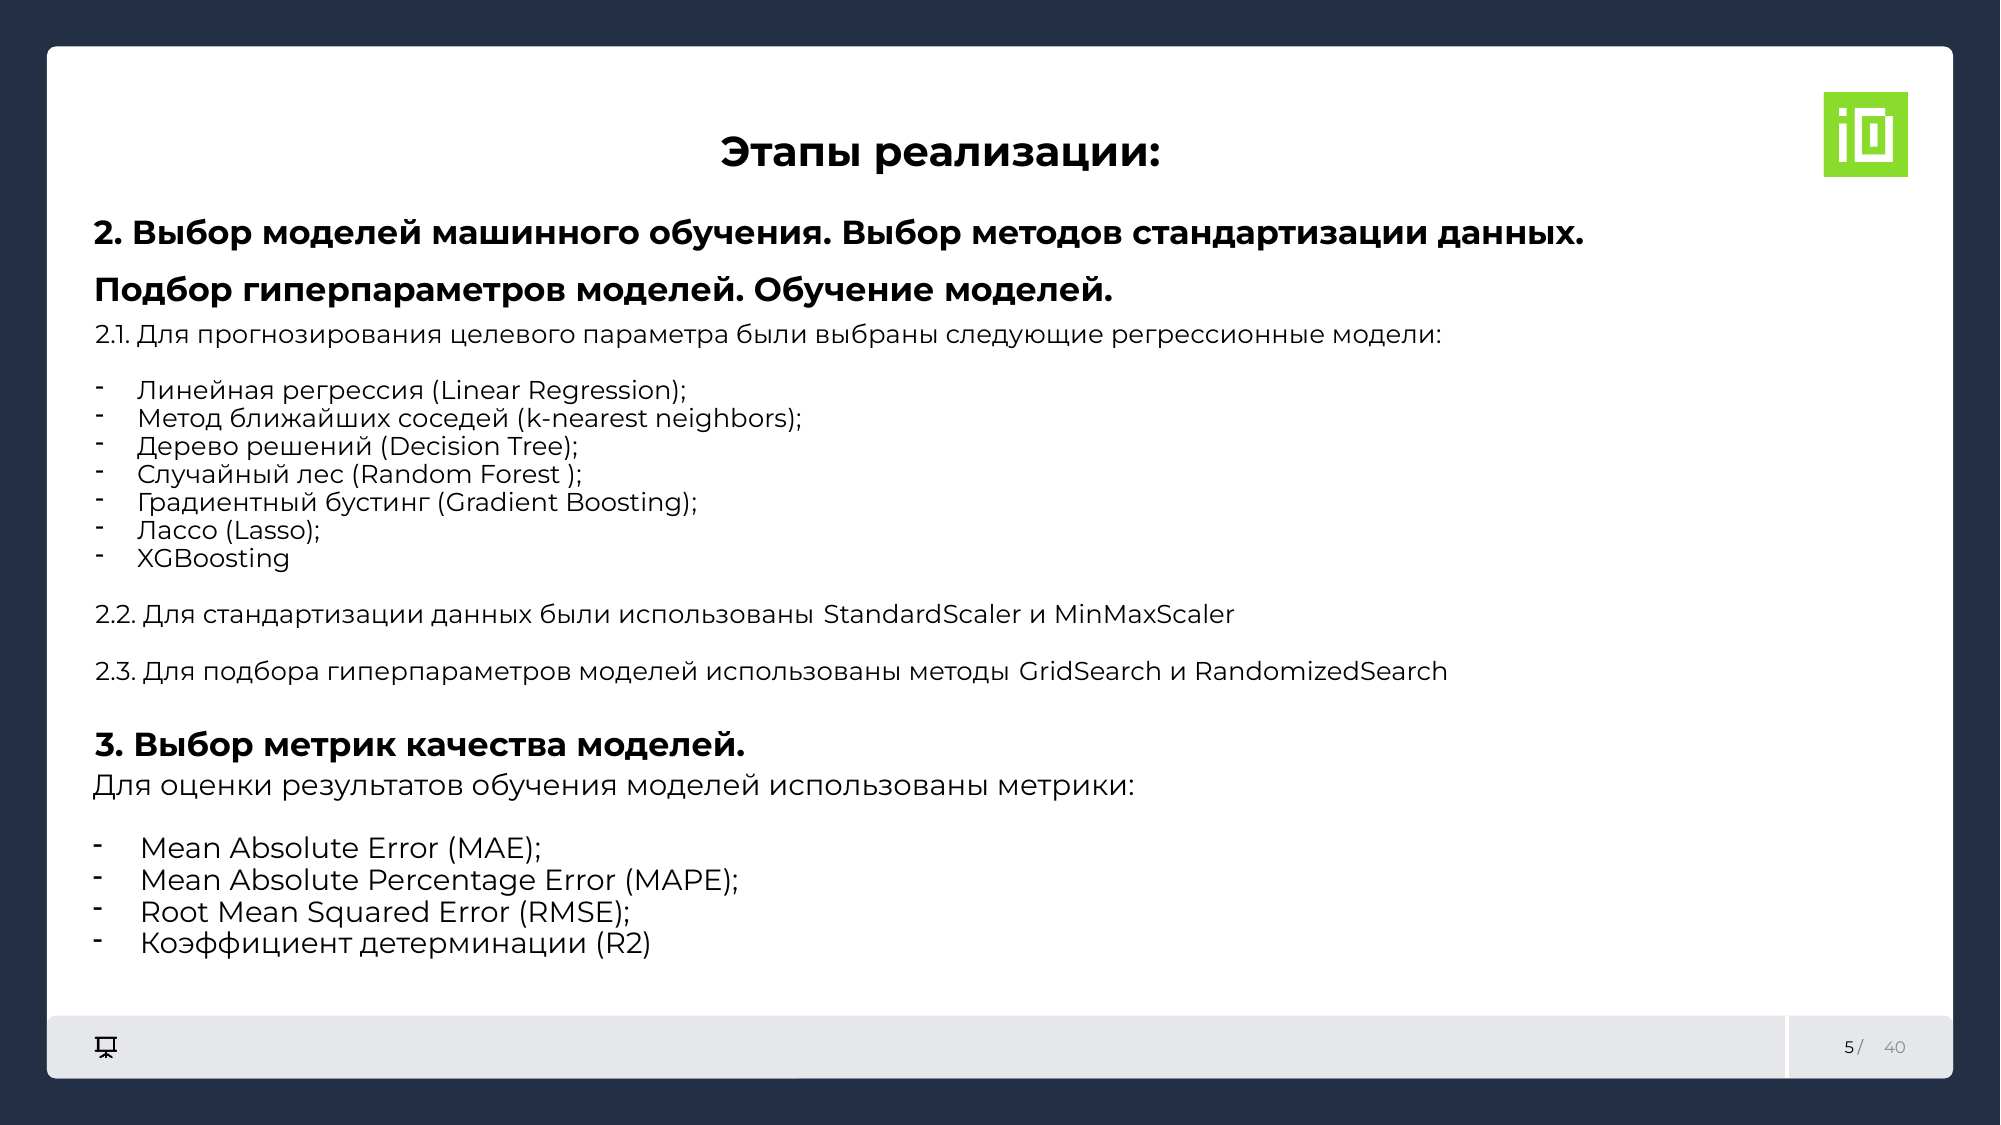

# Этапы реализации:
2. Выбор моделей машинного обучения. Выбор методов стандартизации данных.
Подбор гиперпараметров моделей. Обучение моделей.

2.1. Для прогнозирования целевого параметра были выбраны следующие регрессионные модели:

Линейная регрессия (Linear Regression);
Метод ближайших соседей (k-nearest neighbors);
Дерево решений (Decision Tree);
Случайный лес (Random Forest );
Градиентный бустинг (Gradient Boosting);
Лассо (Lasso);
XGBoosting

2.2. Для стандартизации данных были использованы StandardScaler и MinMaxScaler

2.3. Для подбора гиперпараметров моделей использованы методы GridSearch и RandomizedSearch
3. Выбор метрик качества моделей.
Для оценки результатов обучения моделей использованы метрики:

Mean Absolute Error (MAE);
Mean Absolute Percentage Error (MAPE);
Root Mean Squared Error (RMSE);
Коэффициент детерминации (R2)

5
40